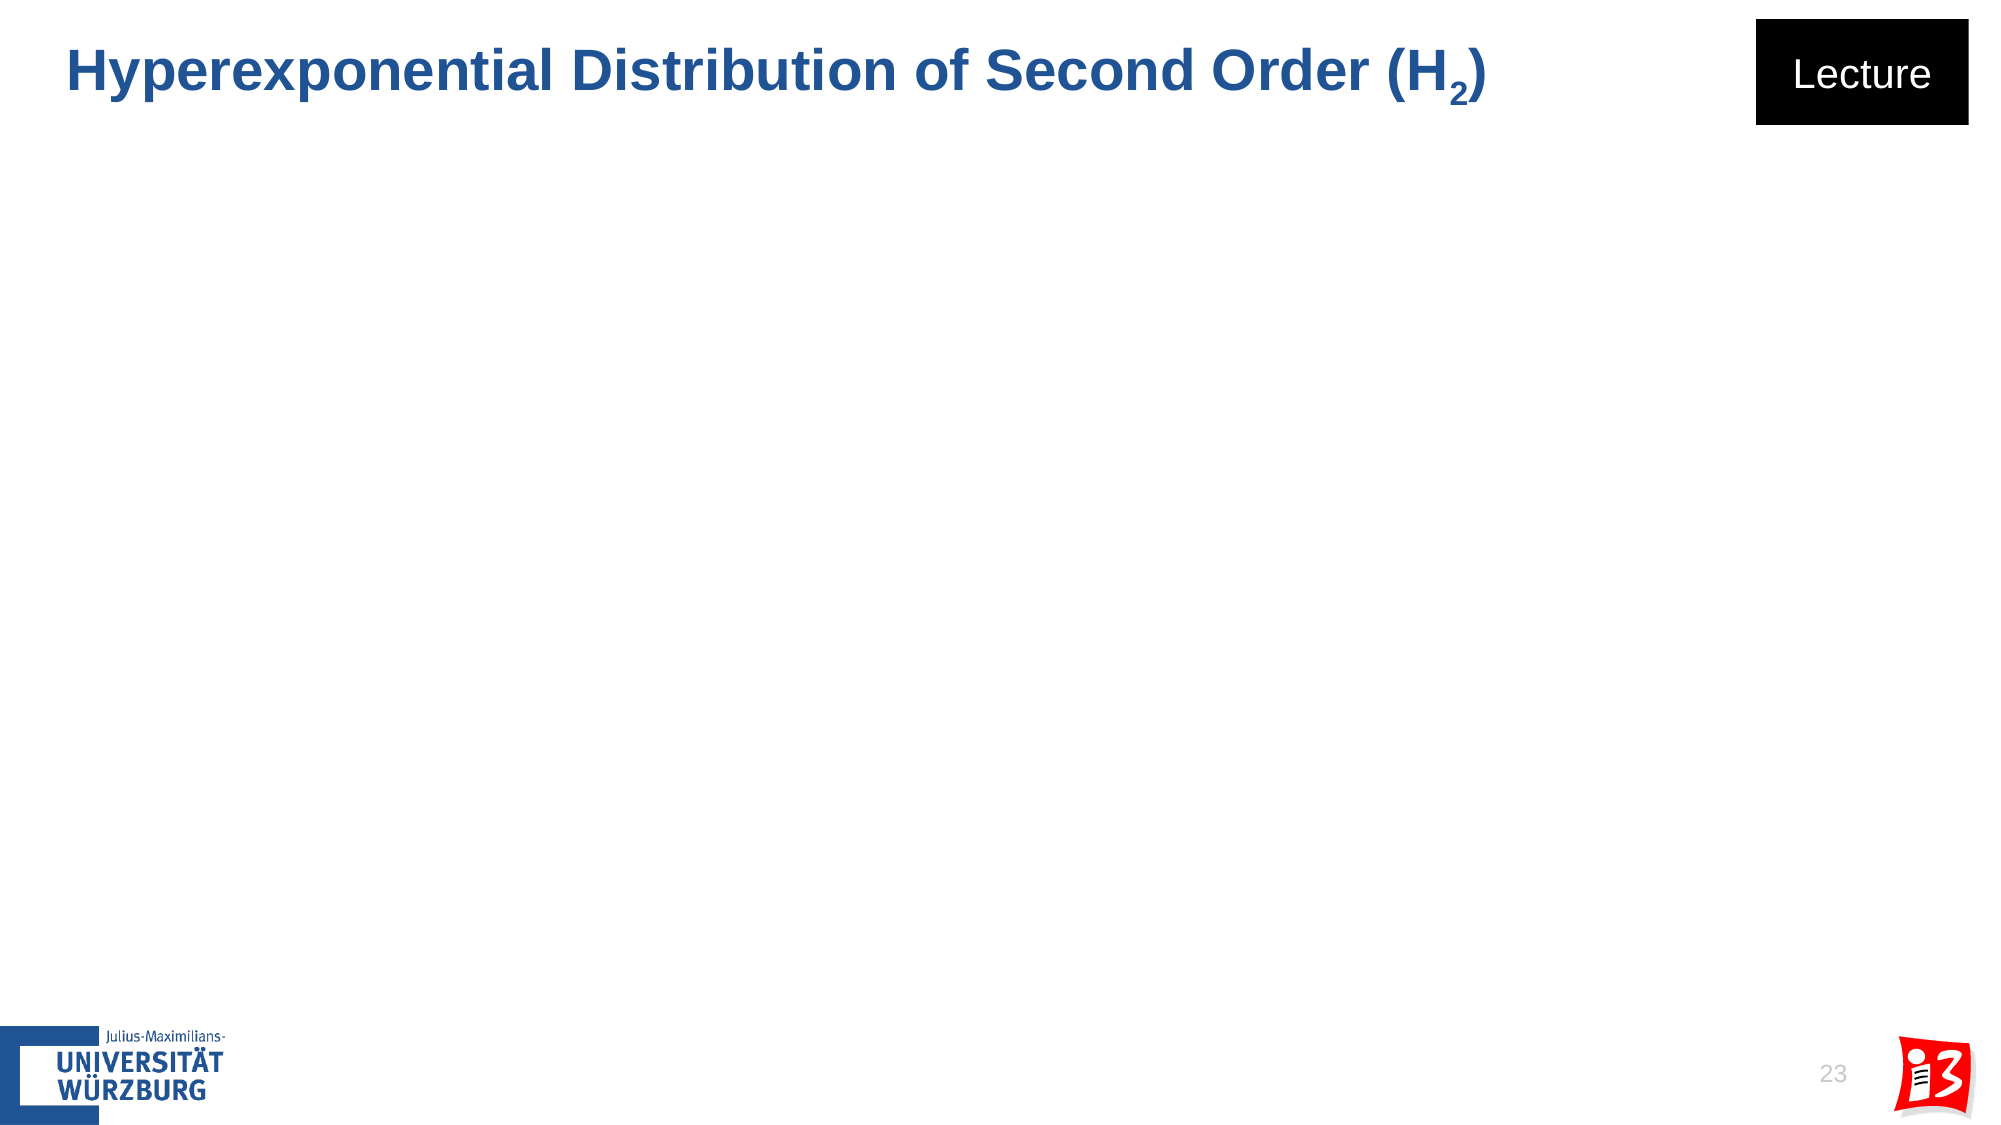

# Hyperexponential Distribution of Second Order (H2)
Lecture

23